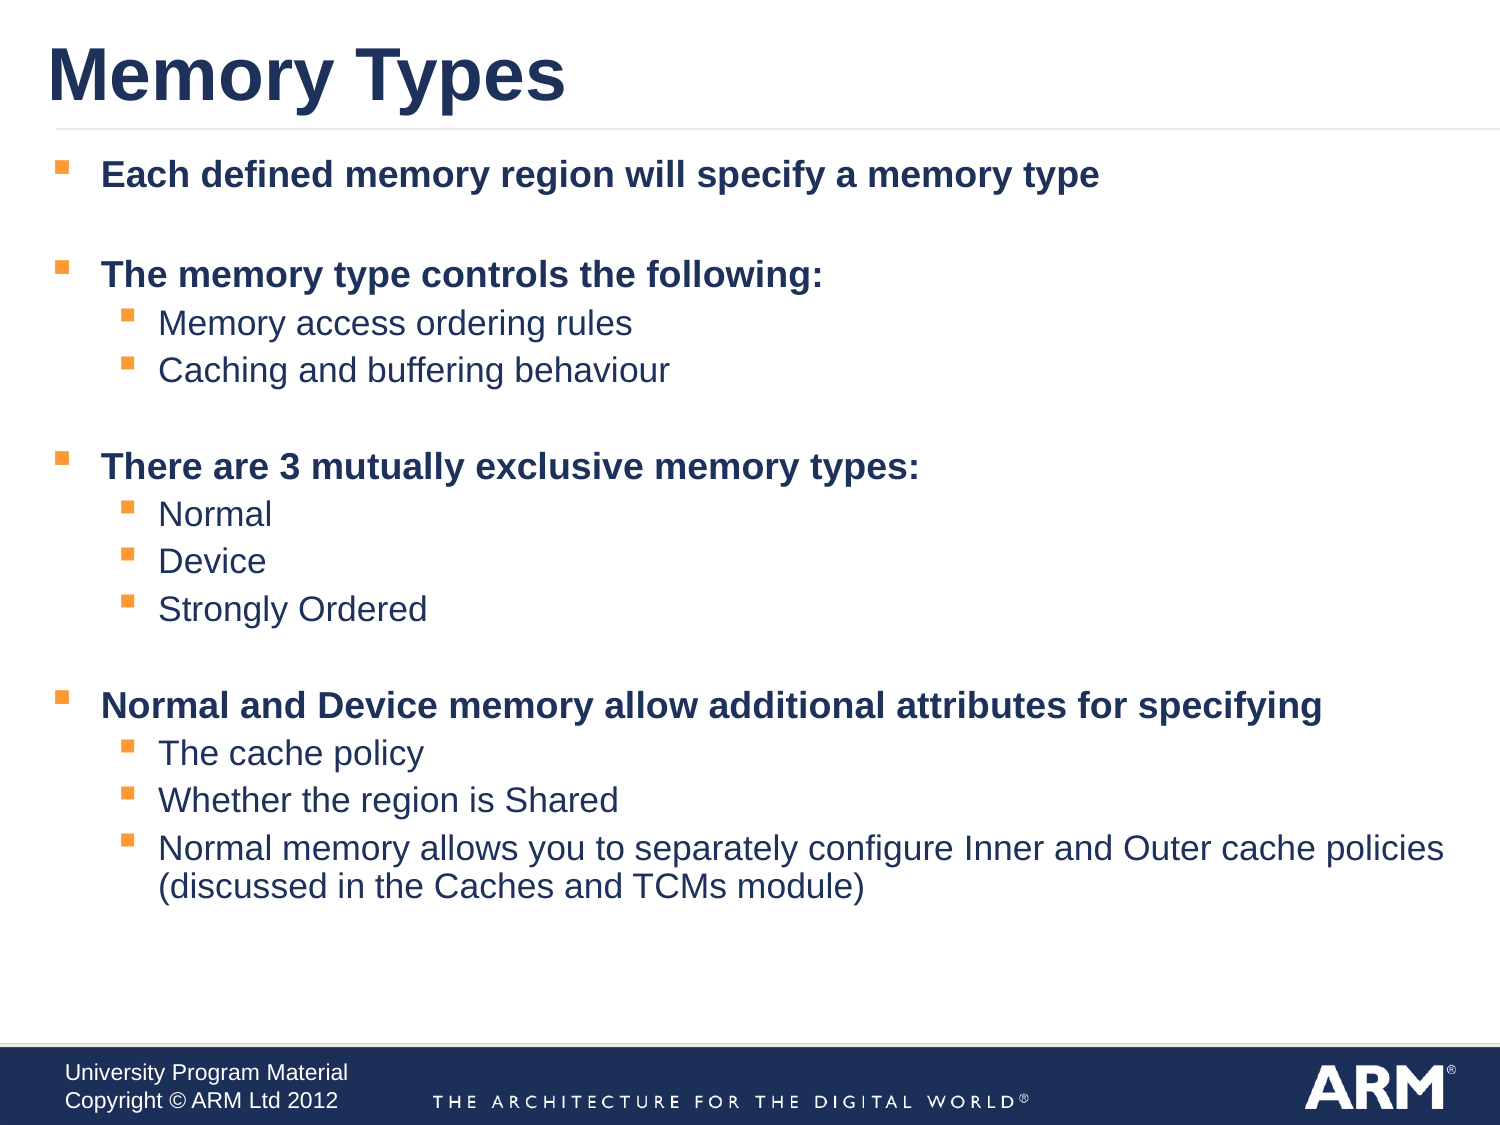

Memory Types
Each defined memory region will specify a memory type

The memory type controls the following:
Memory access ordering rules
Caching and buffering behaviour

There are 3 mutually exclusive memory types:
Normal
Device
Strongly Ordered

Normal and Device memory allow additional attributes for specifying
The cache policy
Whether the region is Shared
Normal memory allows you to separately configure Inner and Outer cache policies (discussed in the Caches and TCMs module)